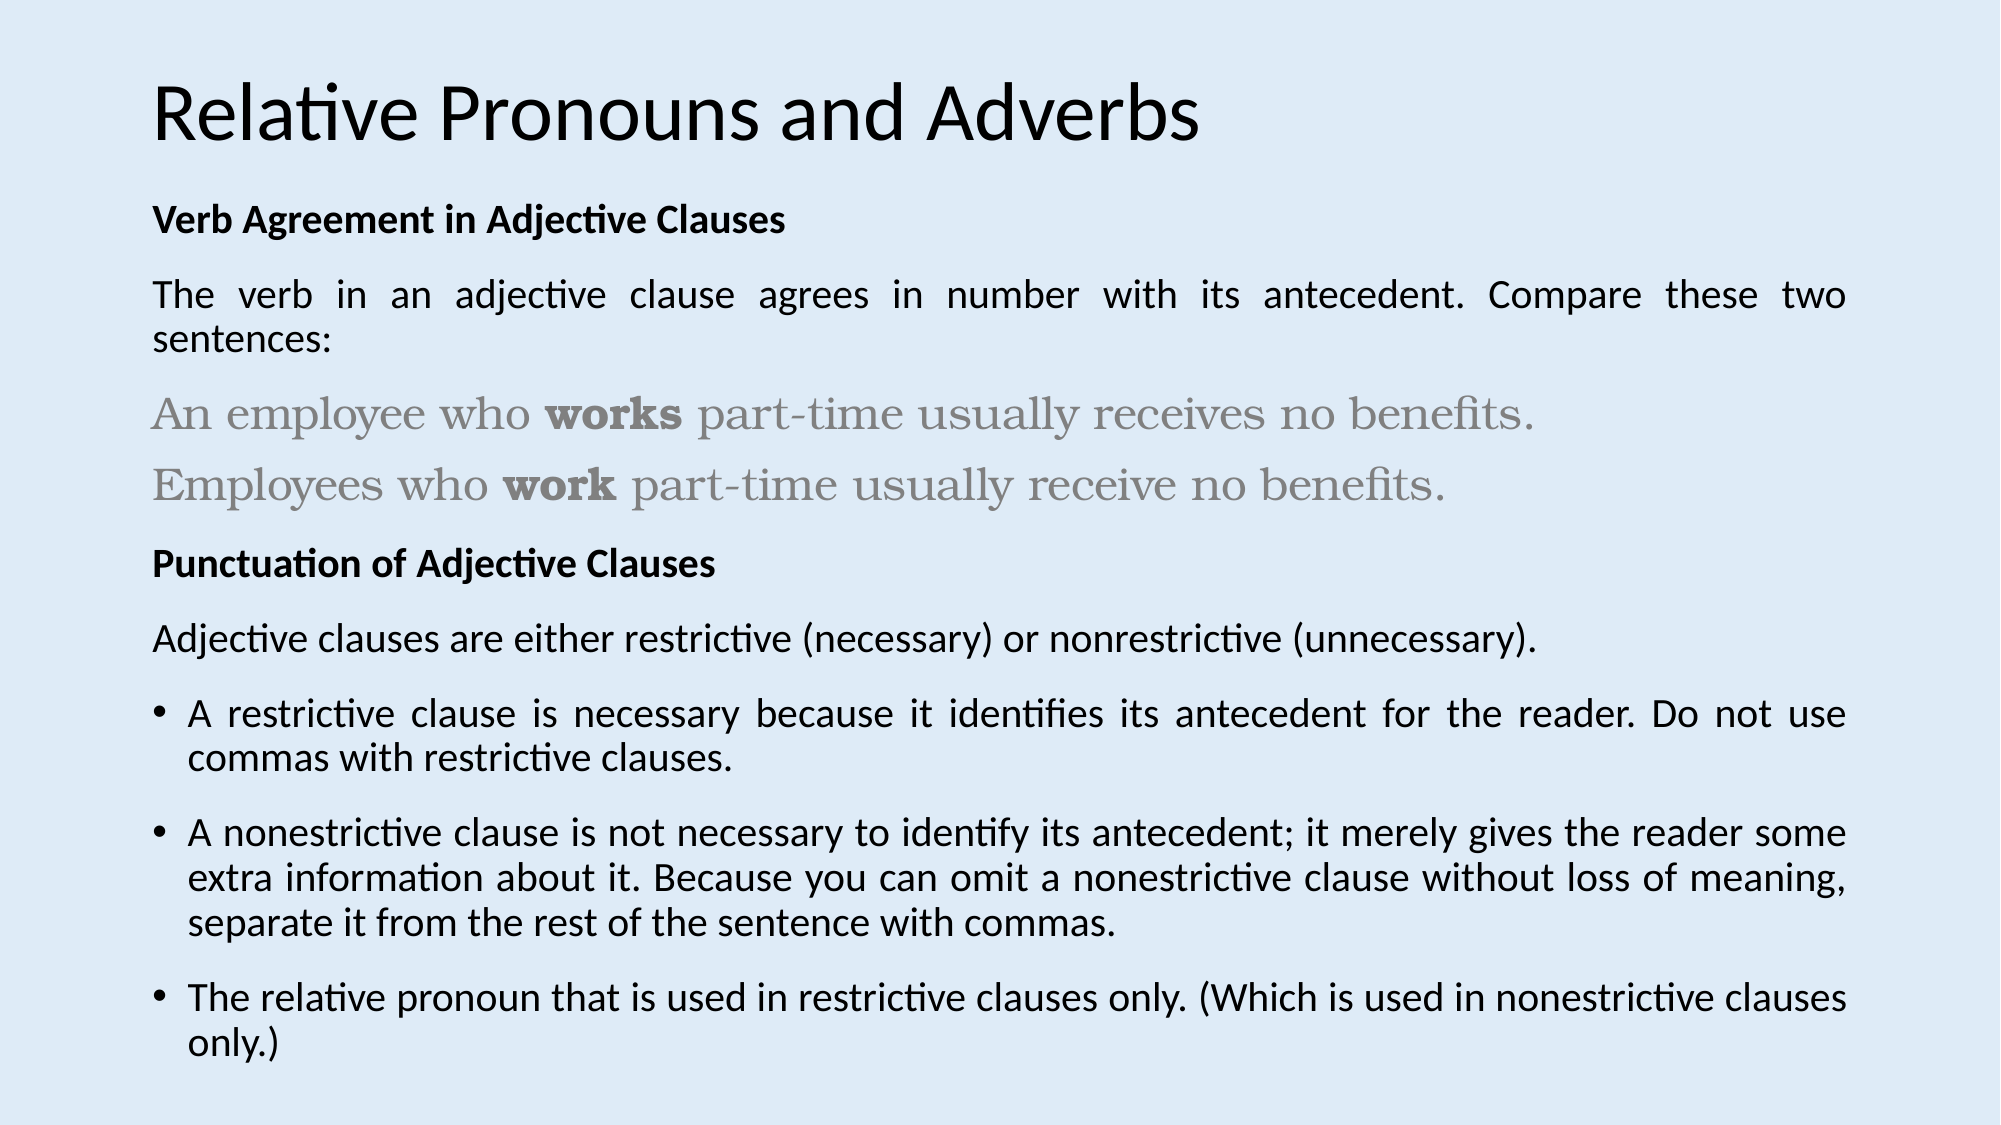

# Relative Pronouns and Adverbs
Verb Agreement in Adjective Clauses
The verb in an adjective clause agrees in number with its antecedent. Compare these two sentences:

Punctuation of Adjective Clauses
Adjective clauses are either restrictive (necessary) or nonrestrictive (unnecessary).
A restrictive clause is necessary because it identifies its antecedent for the reader. Do not use commas with restrictive clauses.
A nonestrictive clause is not necessary to identify its antecedent; it merely gives the reader some extra information about it. Because you can omit a nonestrictive clause without loss of meaning, separate it from the rest of the sentence with commas.
The relative pronoun that is used in restrictive clauses only. (Which is used in nonestrictive clauses only.)
An employee who works part-time usually receives no benefits.
Employees who work part-time usually receive no benefits.